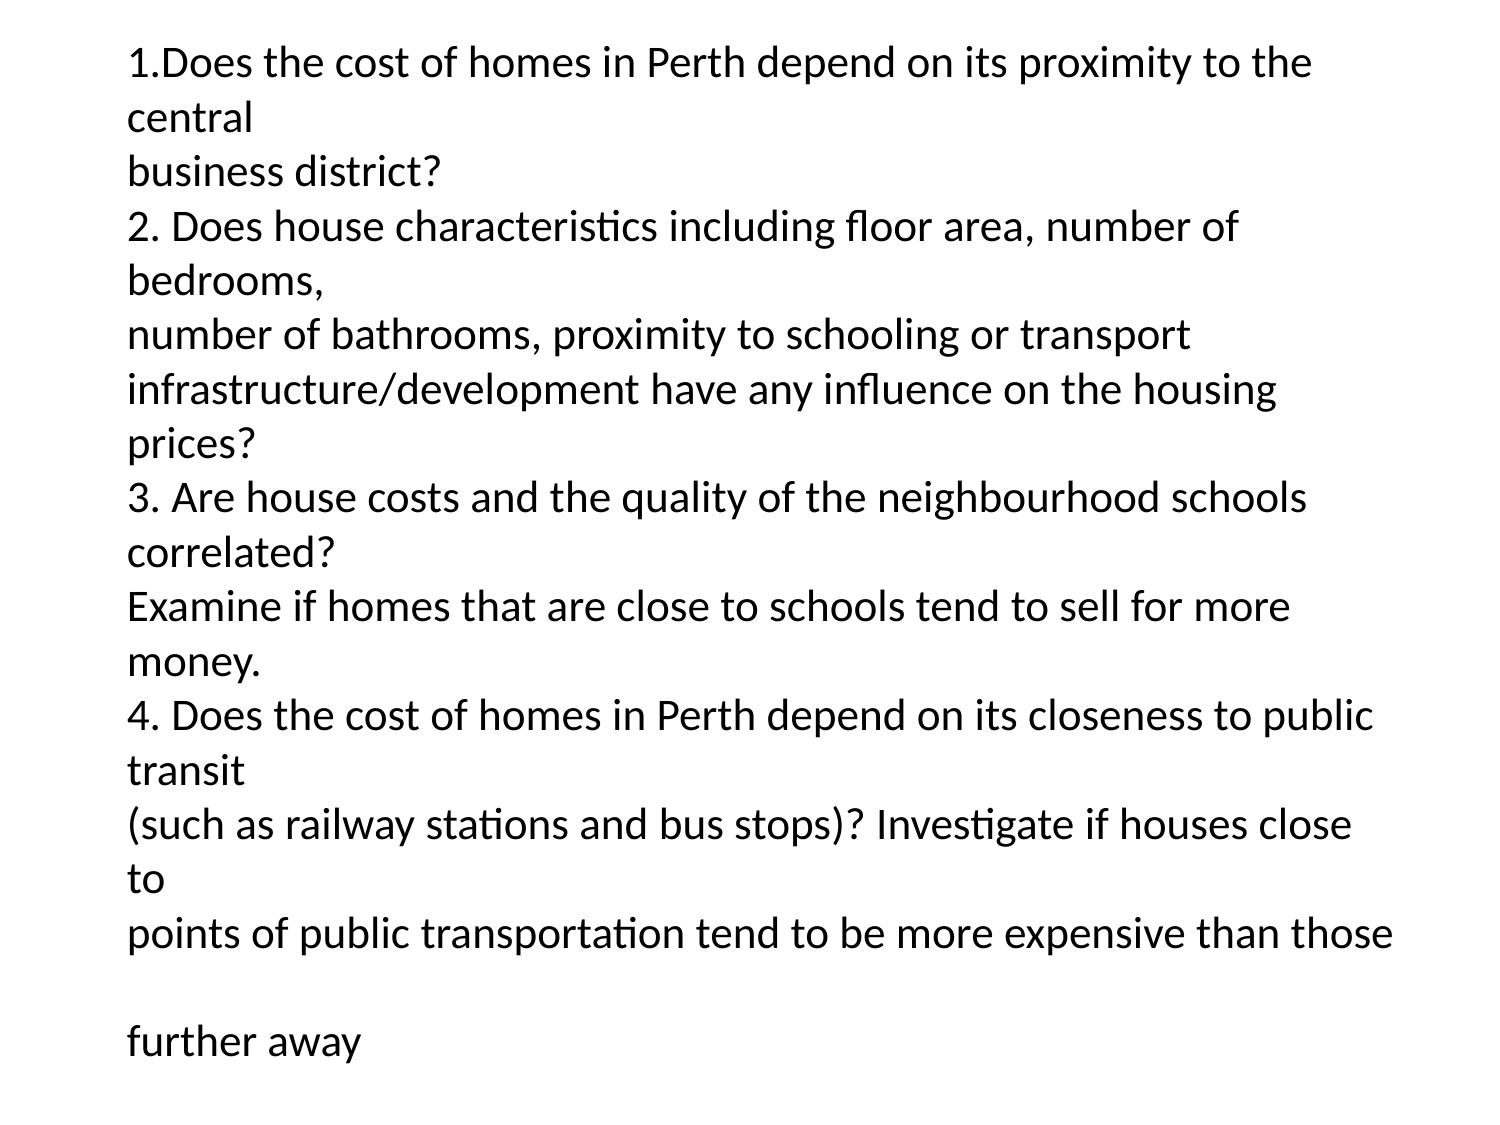

1.Does the cost of homes in Perth depend on its proximity to the central
business district?
2. Does house characteristics including floor area, number of bedrooms,
number of bathrooms, proximity to schooling or transport
infrastructure/development have any influence on the housing prices?
3. Are house costs and the quality of the neighbourhood schools correlated?
Examine if homes that are close to schools tend to sell for more money.
4. Does the cost of homes in Perth depend on its closeness to public transit
(such as railway stations and bus stops)? Investigate if houses close to
points of public transportation tend to be more expensive than those
further away